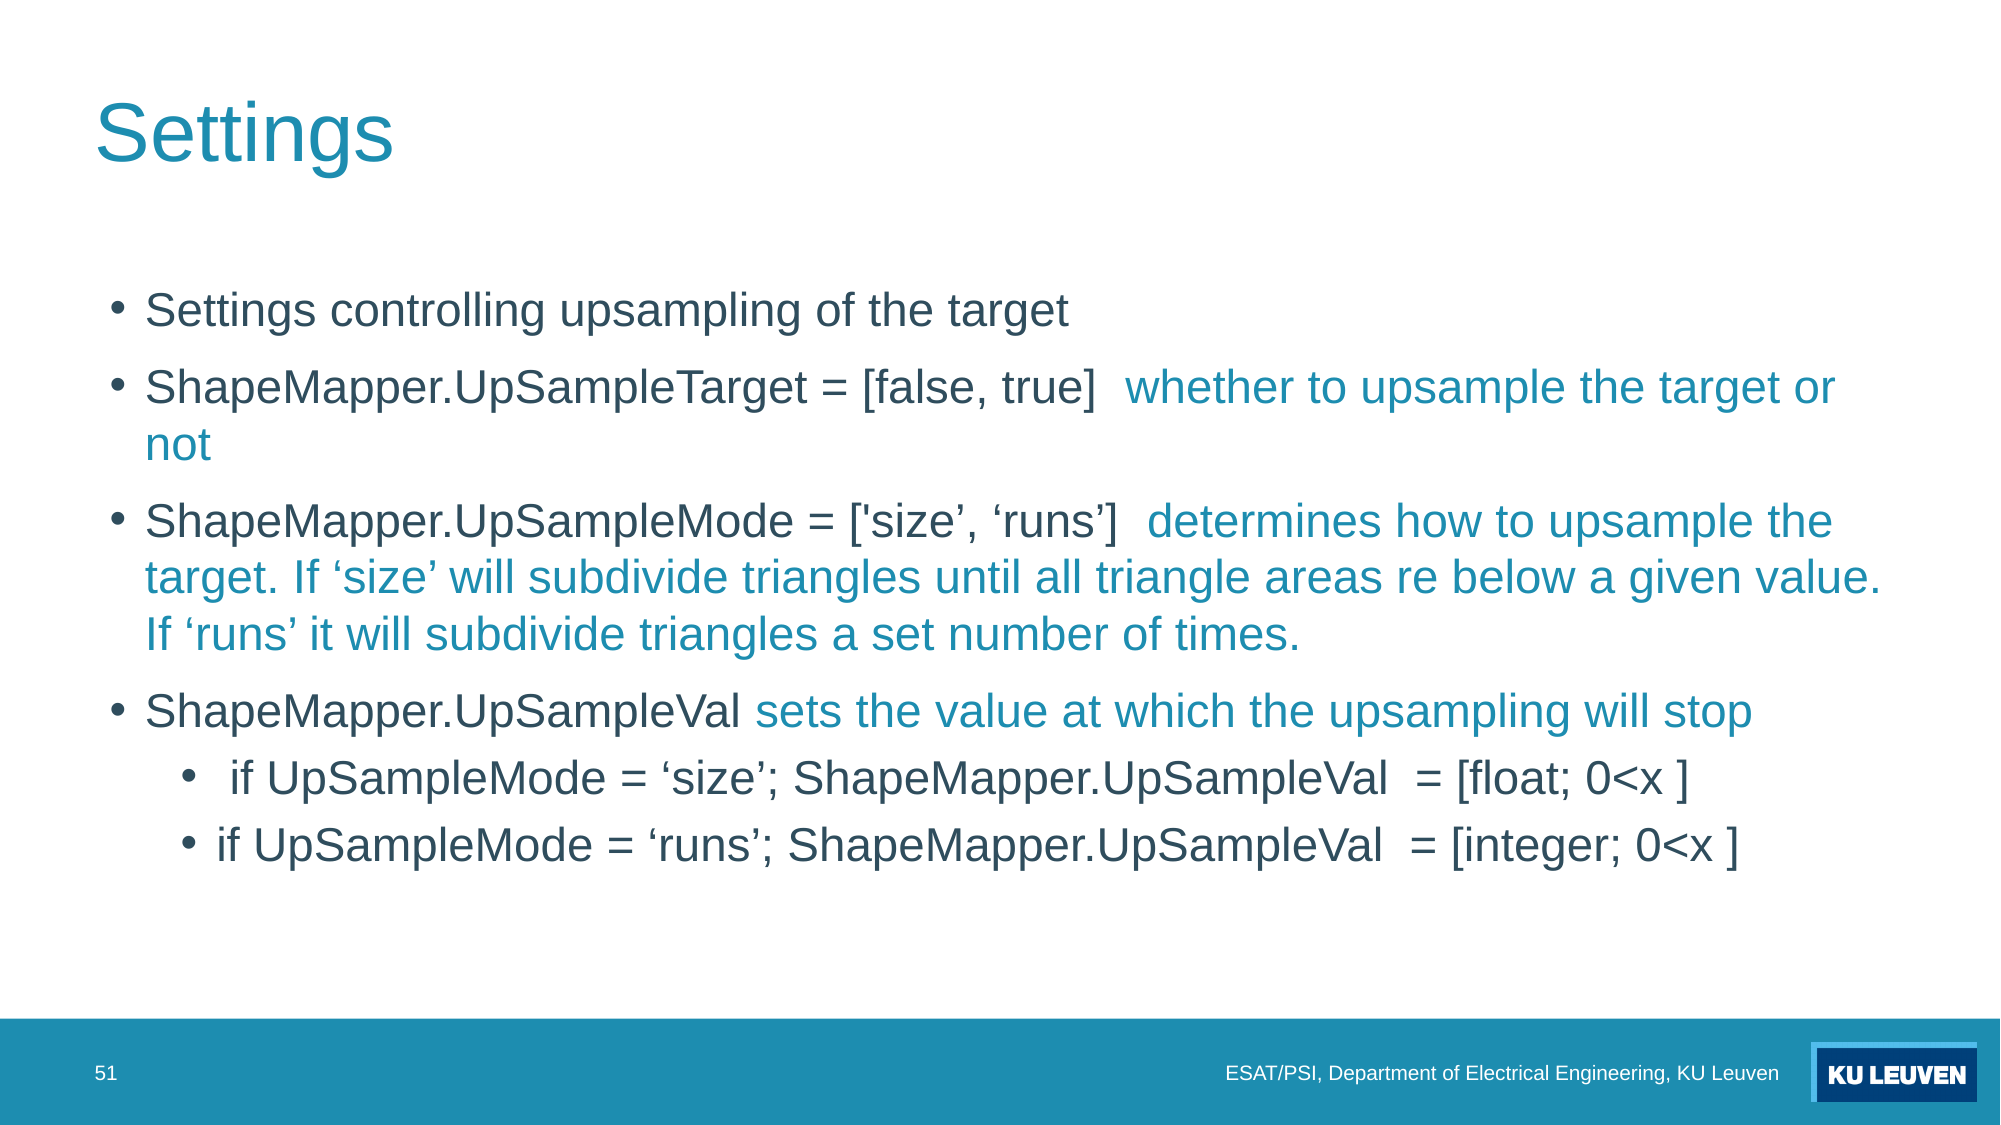

# Settings
Settings controlling upsampling of the target
ShapeMapper.UpSampleTarget = [false, true]  whether to upsample the target or not
ShapeMapper.UpSampleMode = ['size’, ‘runs’]  determines how to upsample the target. If ‘size’ will subdivide triangles until all triangle areas re below a given value. If ‘runs’ it will subdivide triangles a set number of times.
ShapeMapper.UpSampleVal sets the value at which the upsampling will stop
 if UpSampleMode = ‘size’; ShapeMapper.UpSampleVal  = [float; 0<x ]
if UpSampleMode = ‘runs’; ShapeMapper.UpSampleVal  = [integer; 0<x ]

51
ESAT/PSI, Department of Electrical Engineering, KU Leuven